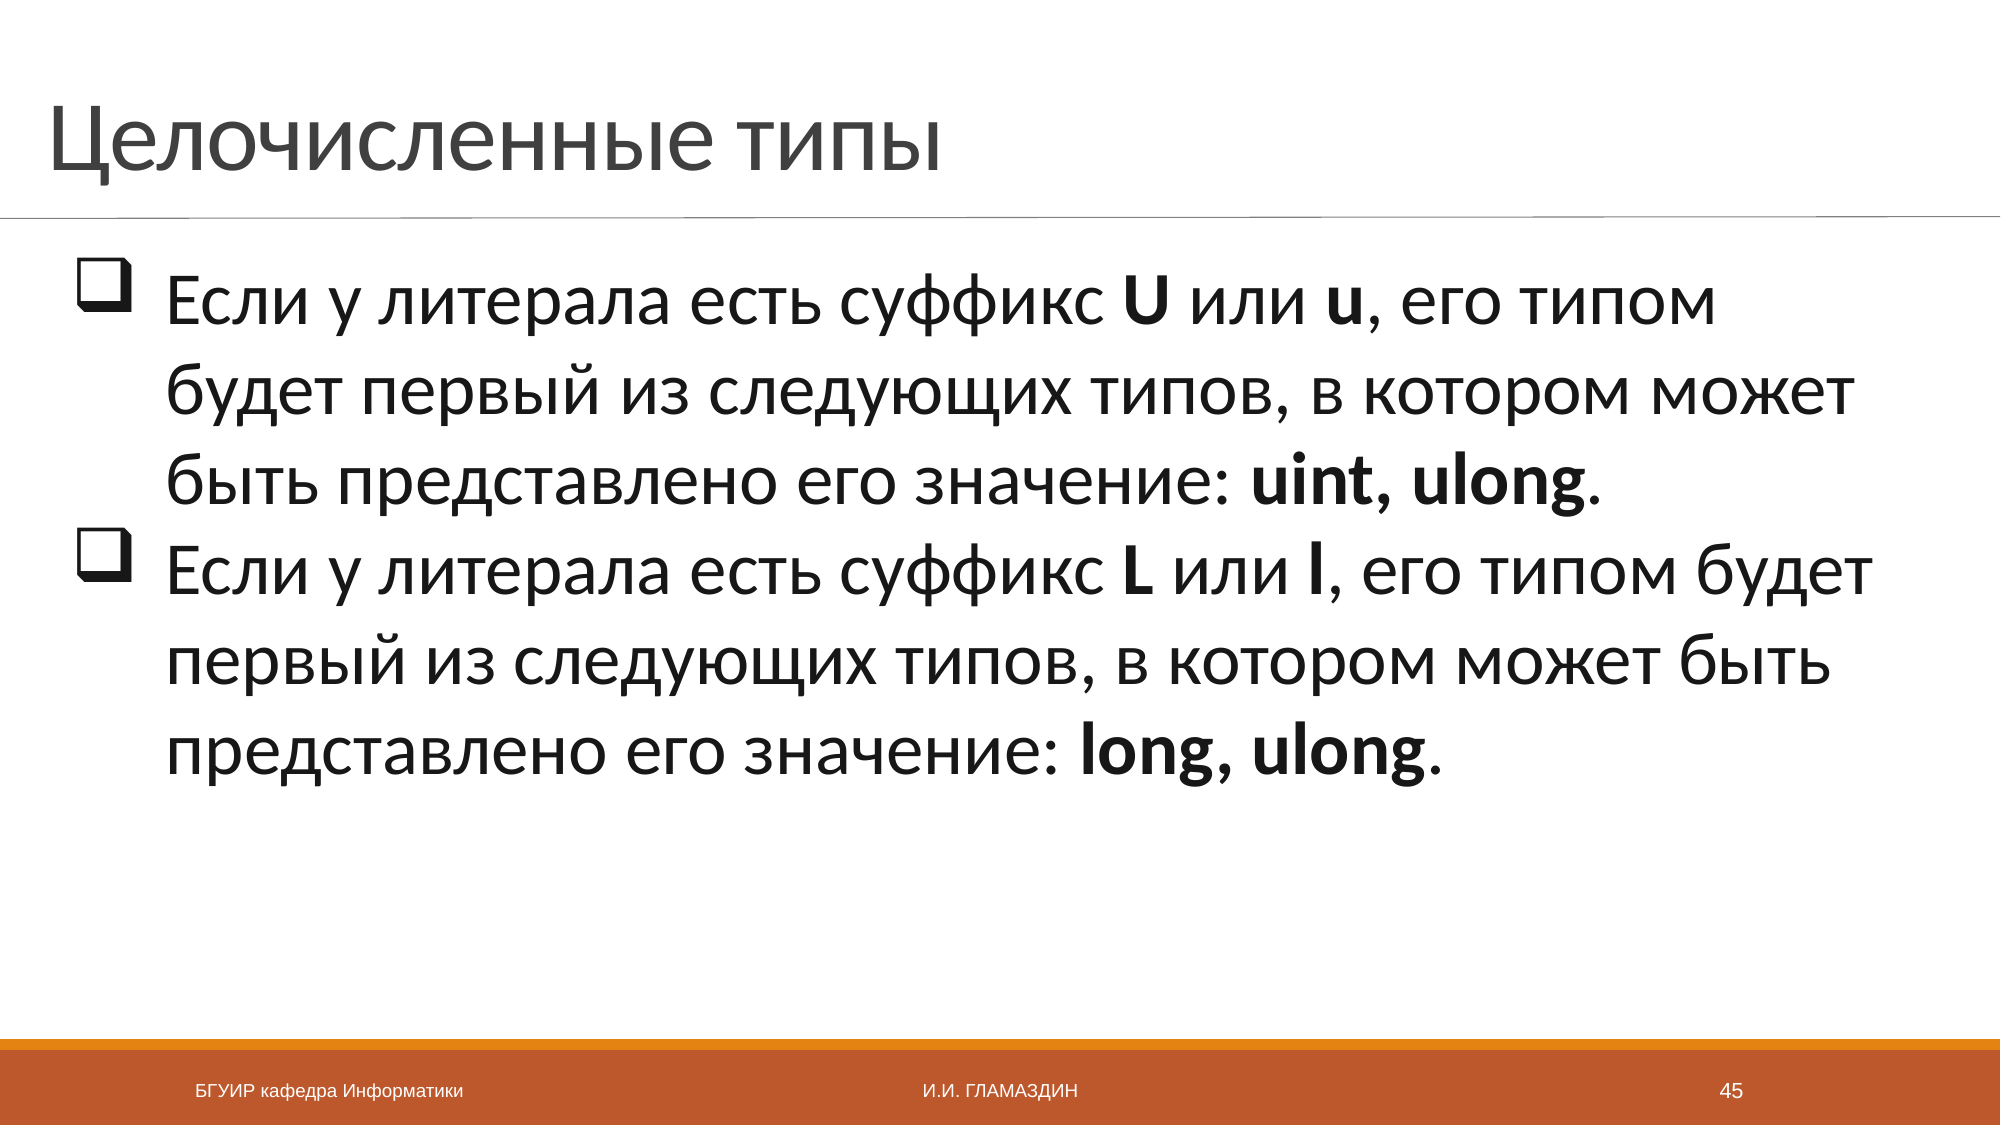

# Целочисленные типы
Если у литерала есть суффикс U или u, его типом будет первый из следующих типов, в котором может быть представлено его значение: uint, ulong.
Если у литерала есть суффикс L или l, его типом будет первый из следующих типов, в котором может быть представлено его значение: long, ulong.
БГУИР кафедра Информатики
И.И. Гламаздин
45